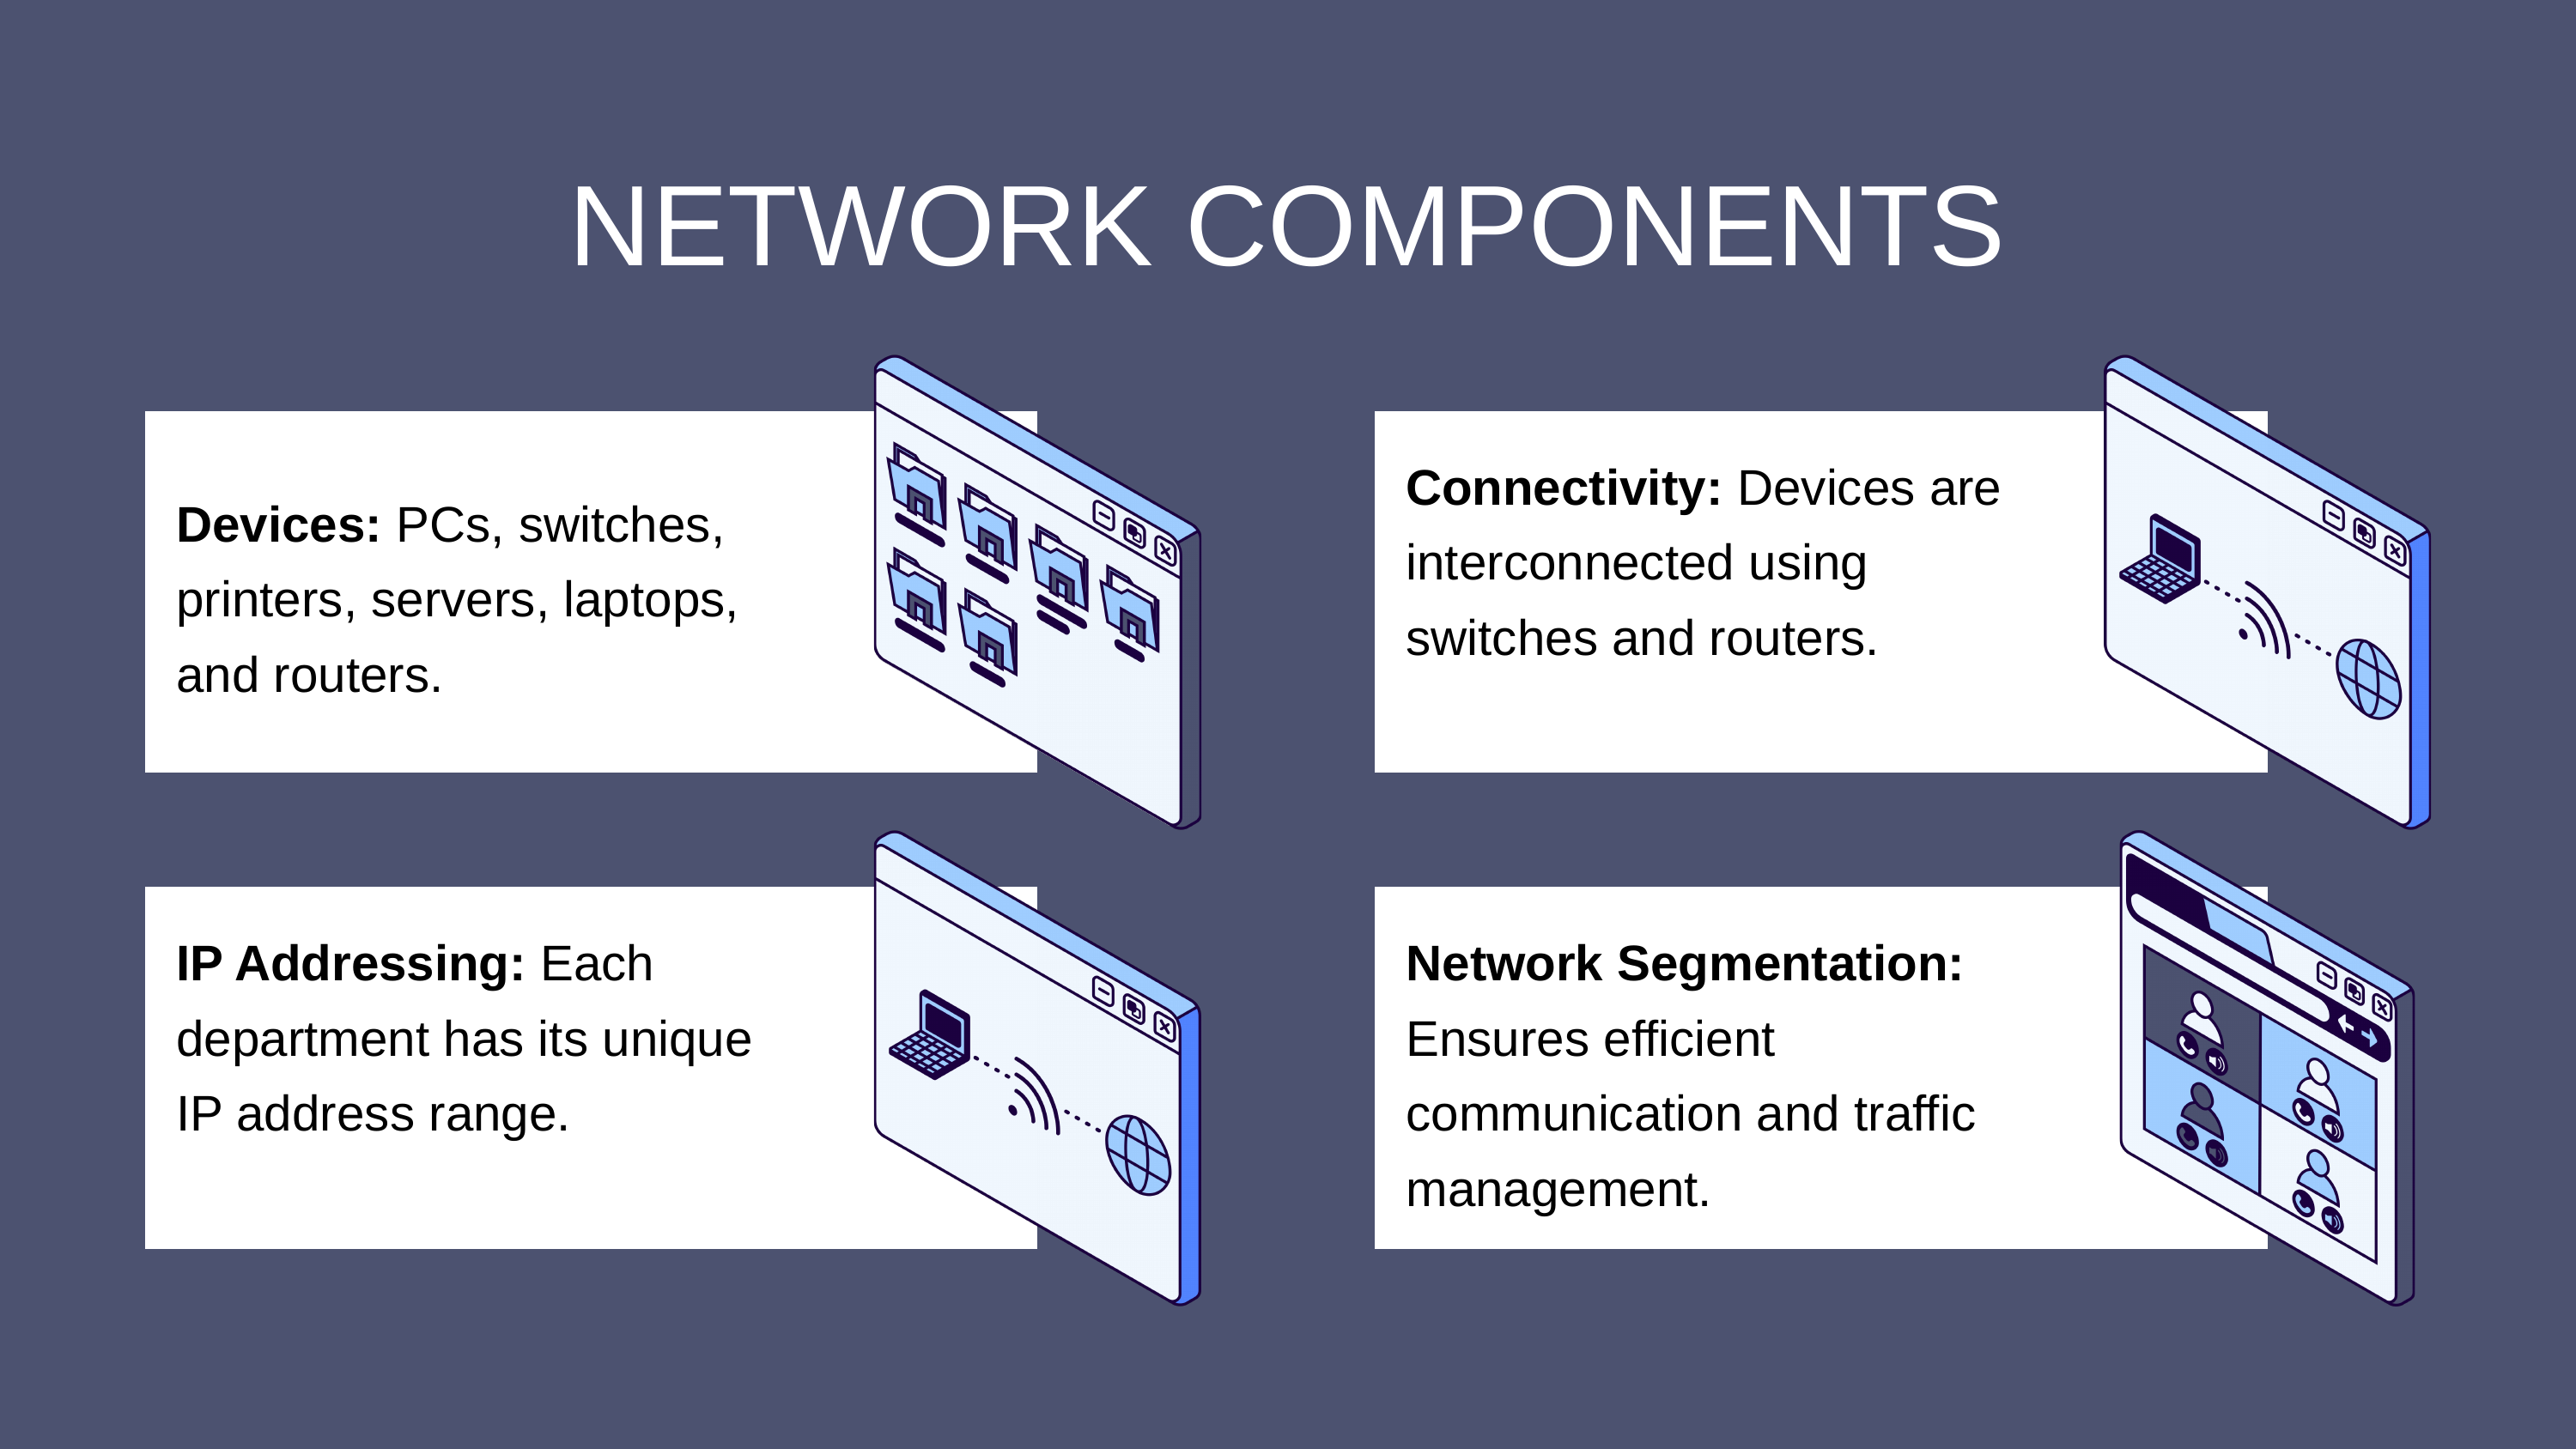

NETWORK COMPONENTS

Connectivity: Devices are interconnected using switches and routers.
Devices: PCs, switches, printers, servers, laptops, and routers.

IP Addressing: Each department has its unique IP address range.
Network Segmentation: Ensures efficient communication and traffic management.